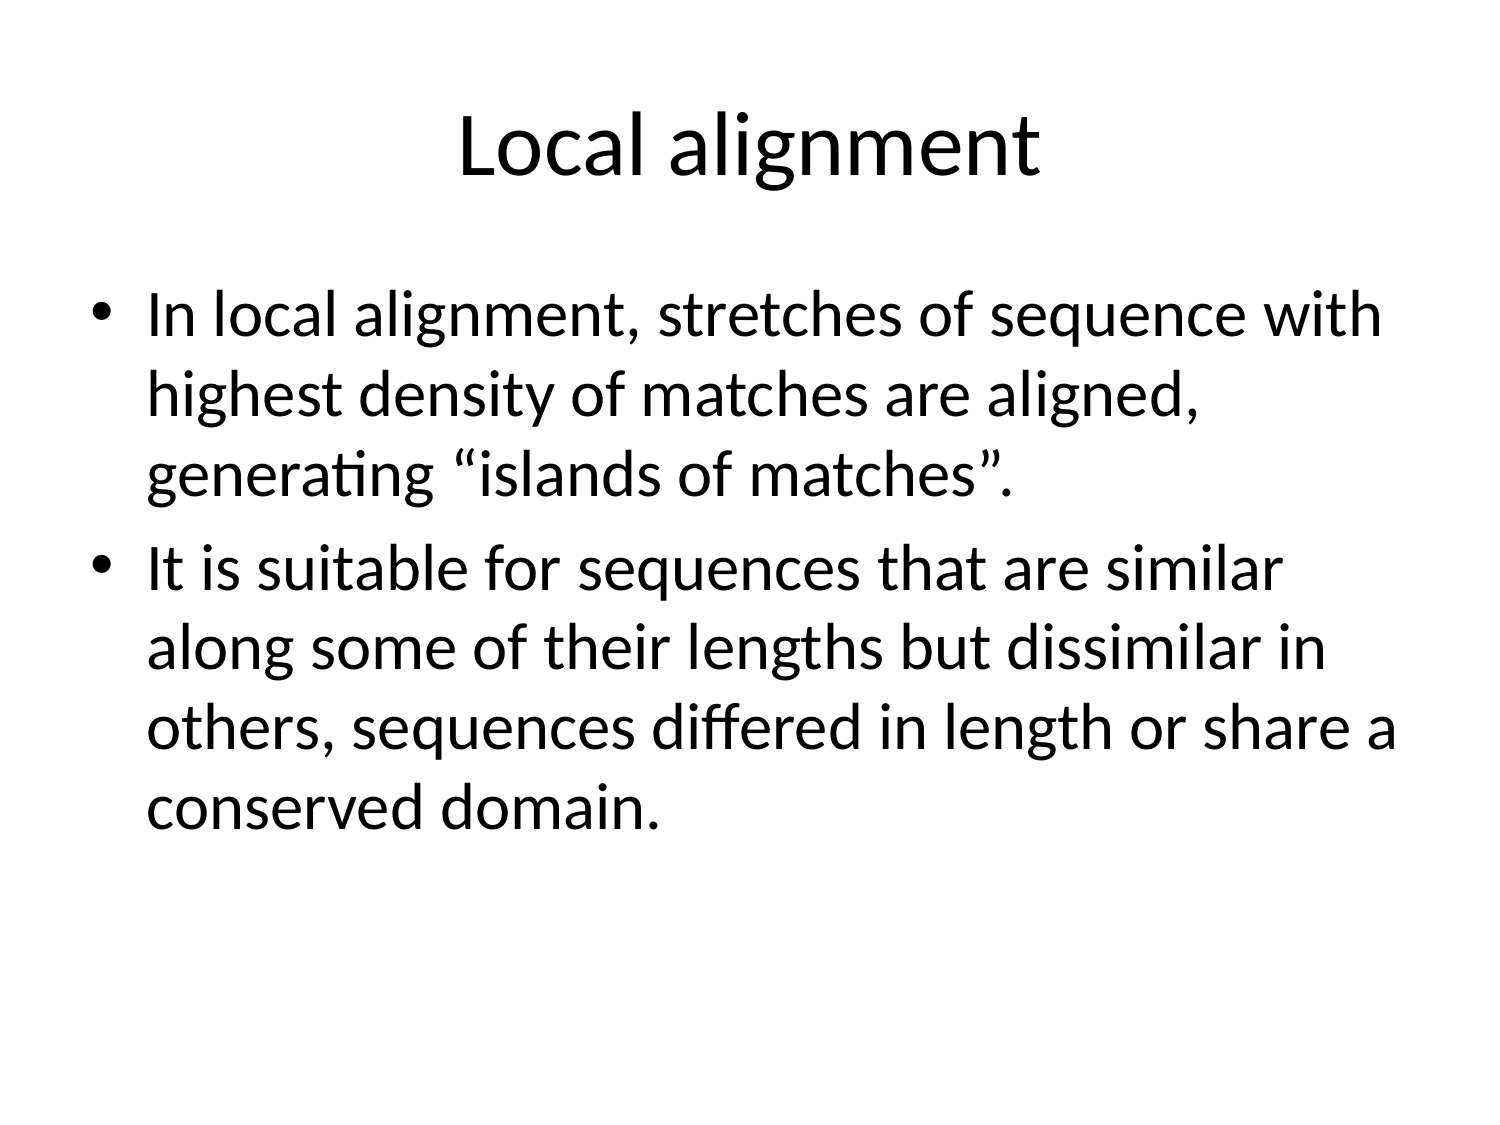

# Local alignment
In local alignment, stretches of sequence with highest density of matches are aligned, generating “islands of matches”.
It is suitable for sequences that are similar along some of their lengths but dissimilar in others, sequences differed in length or share a conserved domain.